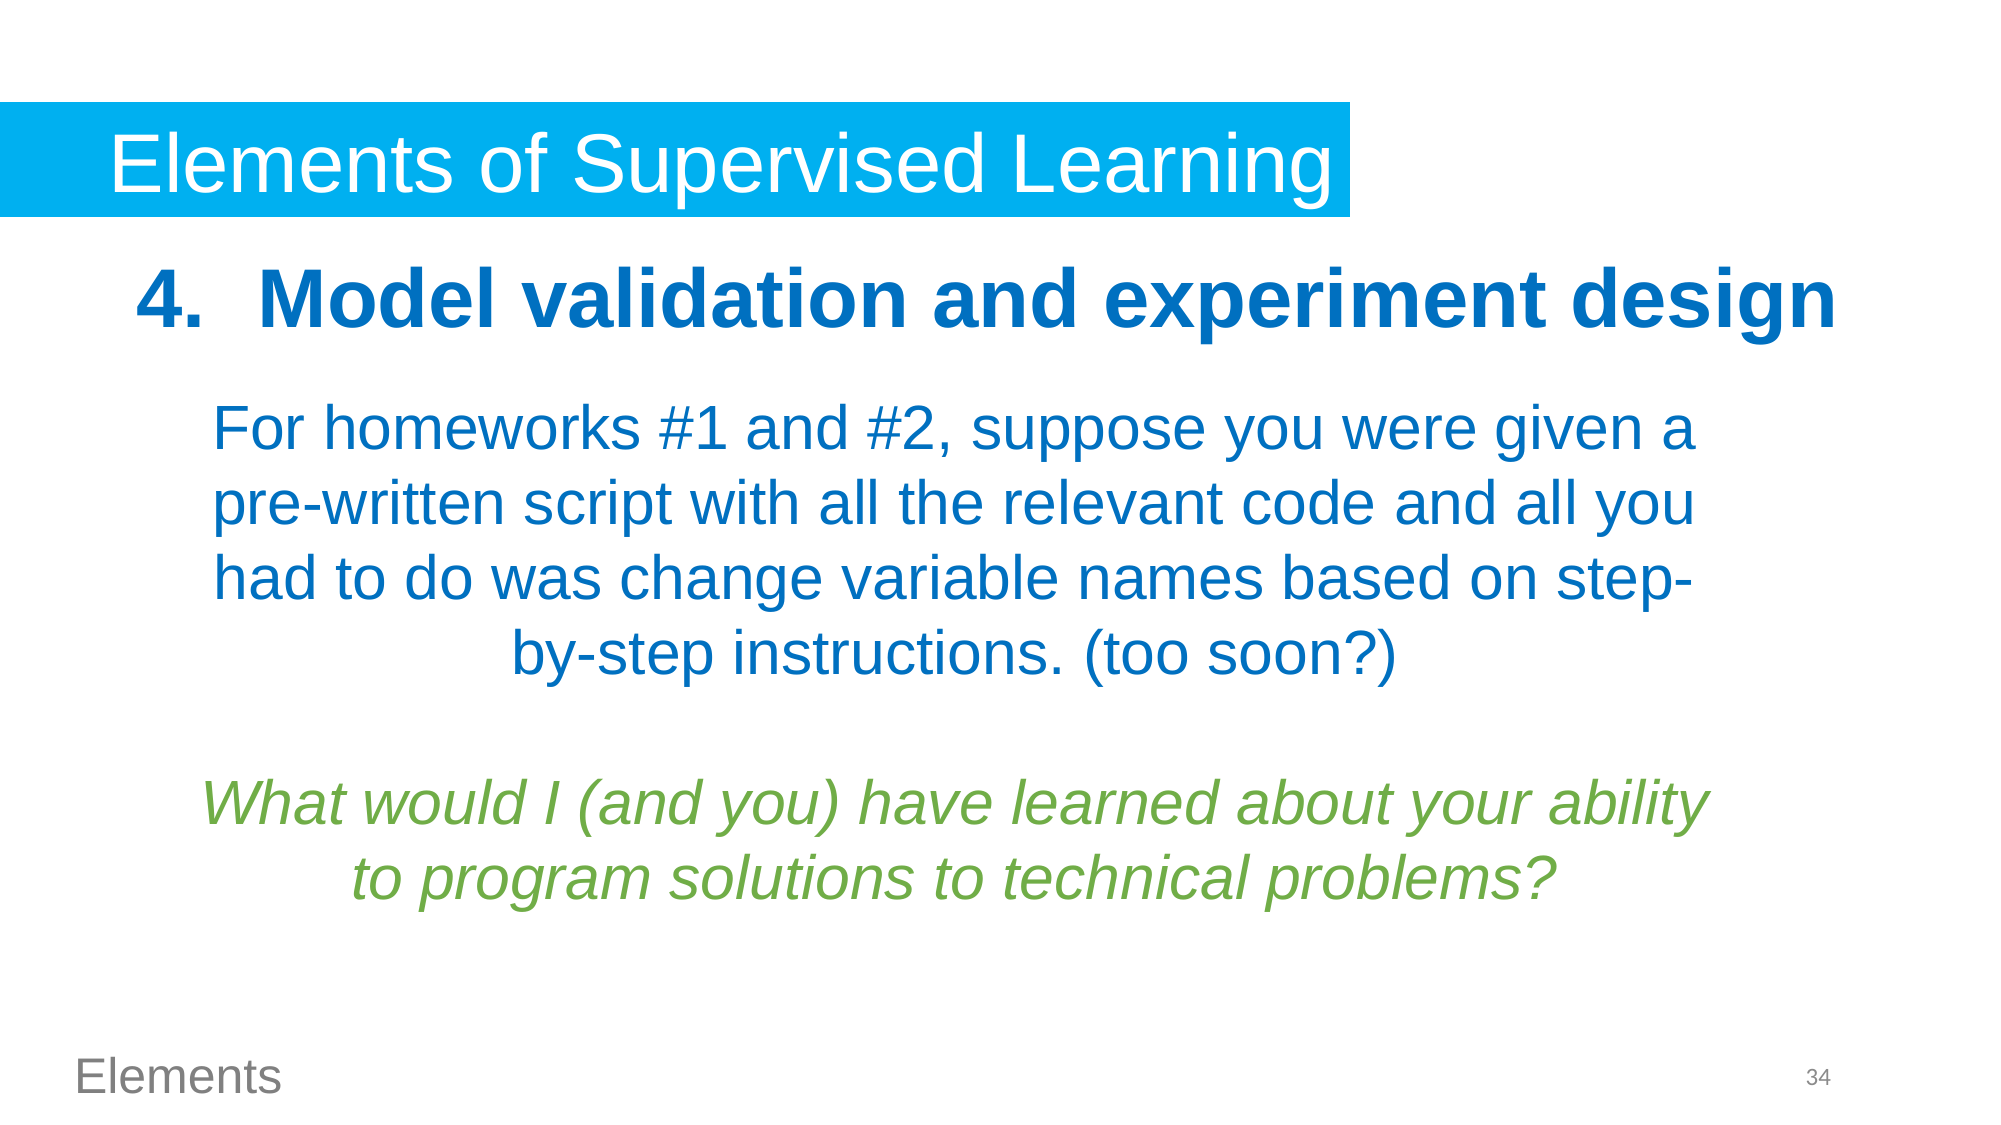

Elements of Supervised Learning
Model validation and experiment design
For homeworks #1 and #2, suppose you were given a pre-written script with all the relevant code and all you had to do was change variable names based on step-by-step instructions. (too soon?)

What would I (and you) have learned about your ability to program solutions to technical problems?
Elements
34